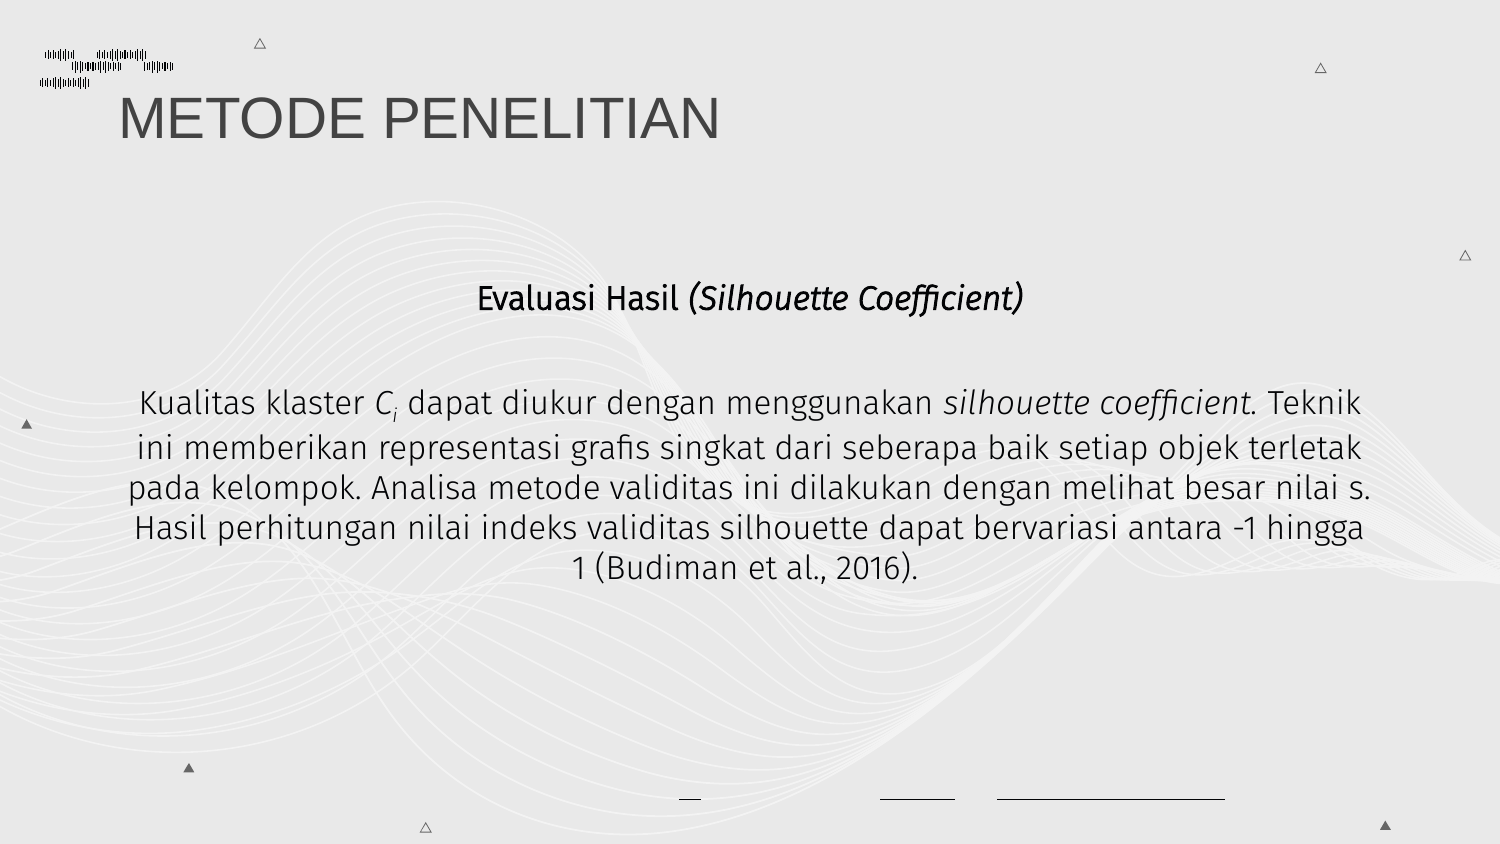

# METODE PENELITIAN
Evaluasi Hasil (Silhouette Coefficient)
Kualitas klaster Ci dapat diukur dengan menggunakan silhouette coefficient. Teknik ini memberikan representasi grafis singkat dari seberapa baik setiap objek terletak pada kelompok. Analisa metode validitas ini dilakukan dengan melihat besar nilai s. Hasil perhitungan nilai indeks validitas silhouette dapat bervariasi antara -1 hingga 1 (Budiman et al., 2016).